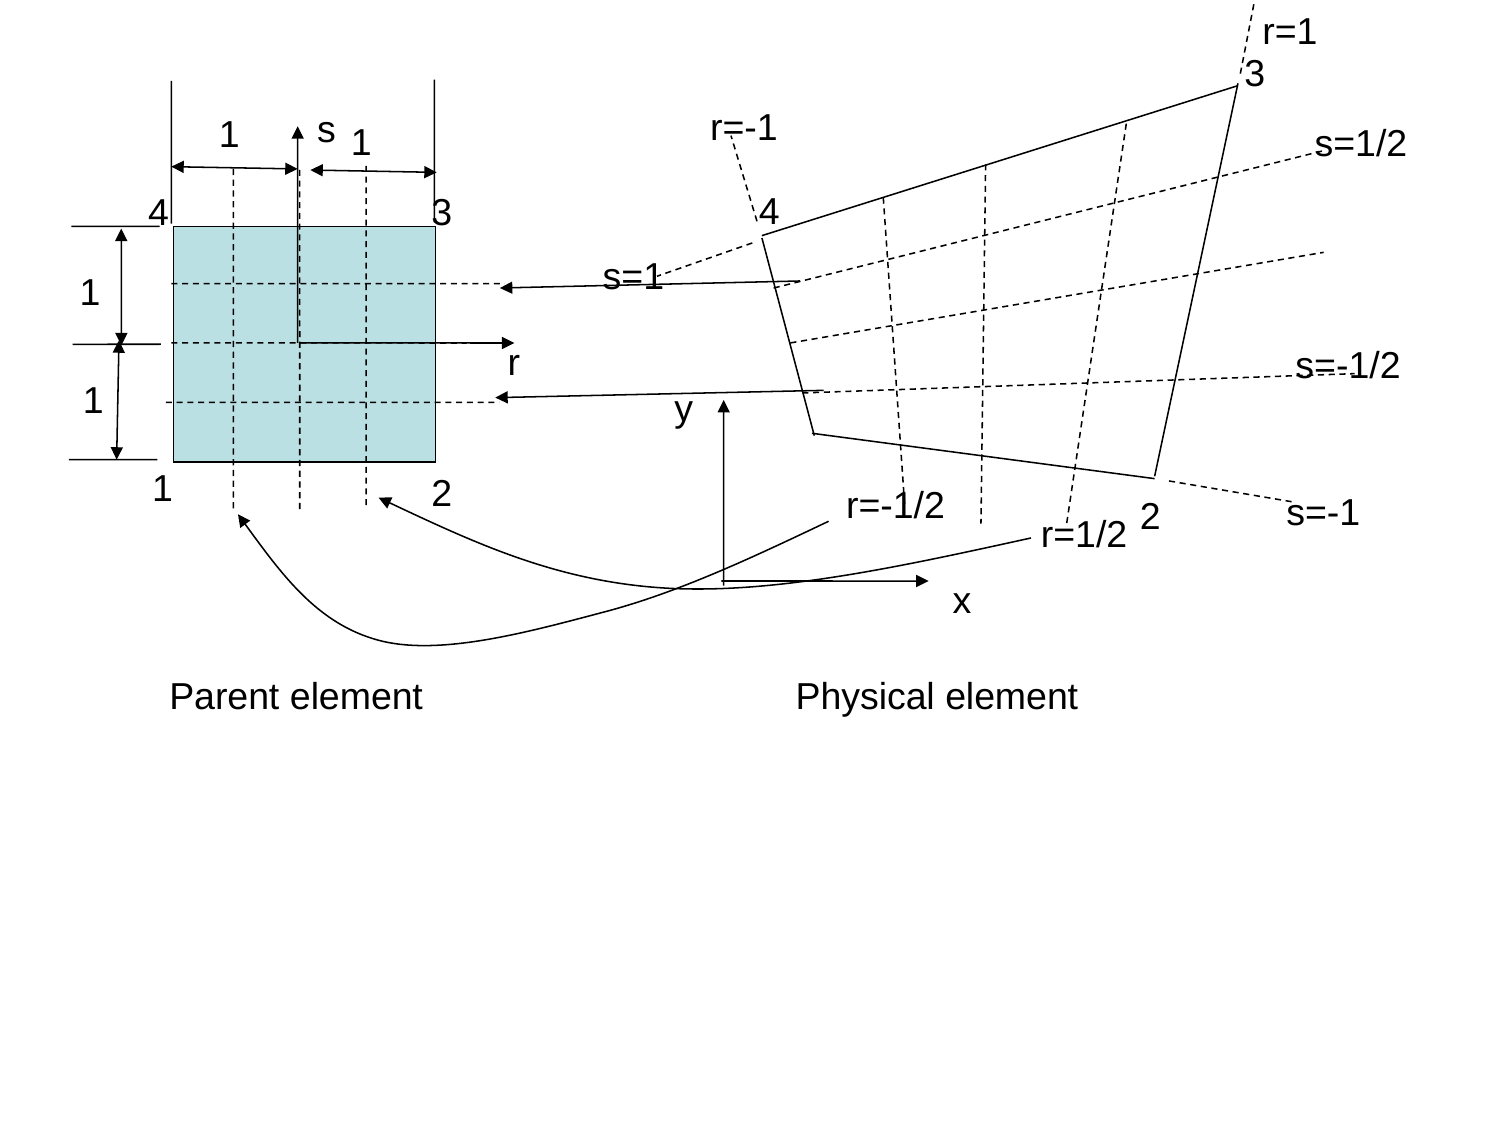

r=1
1
3

r=-1
s
1
1
s=1/2

4
4
3

s=1

1

r
s=-1/2

1

y

1

2
r=-1/2

s=-1
2

r=1/2

x

Parent element
Physical element